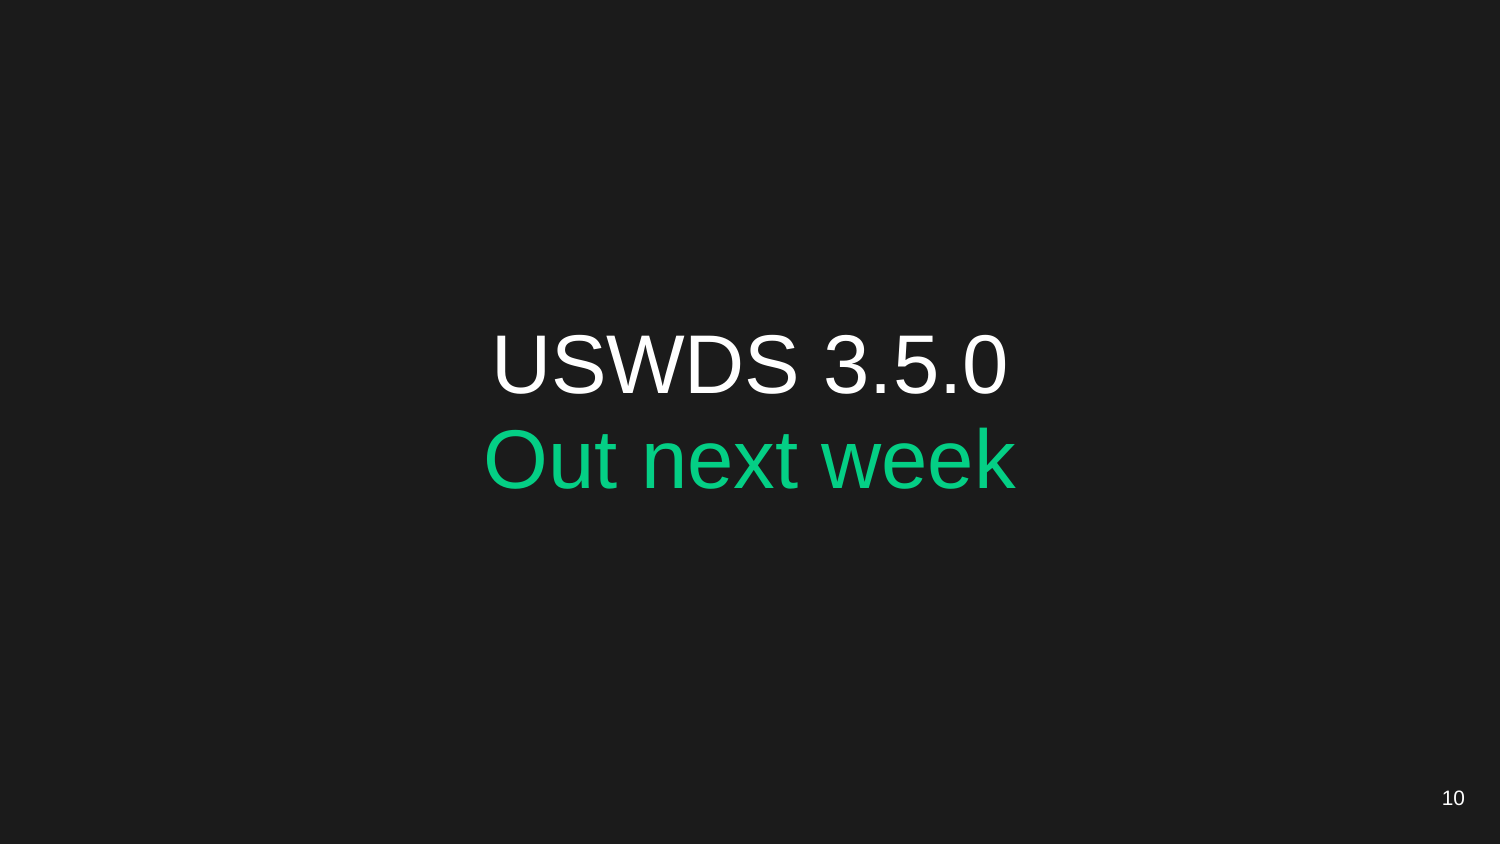

# USWDS 3.5.0
Out next week
10